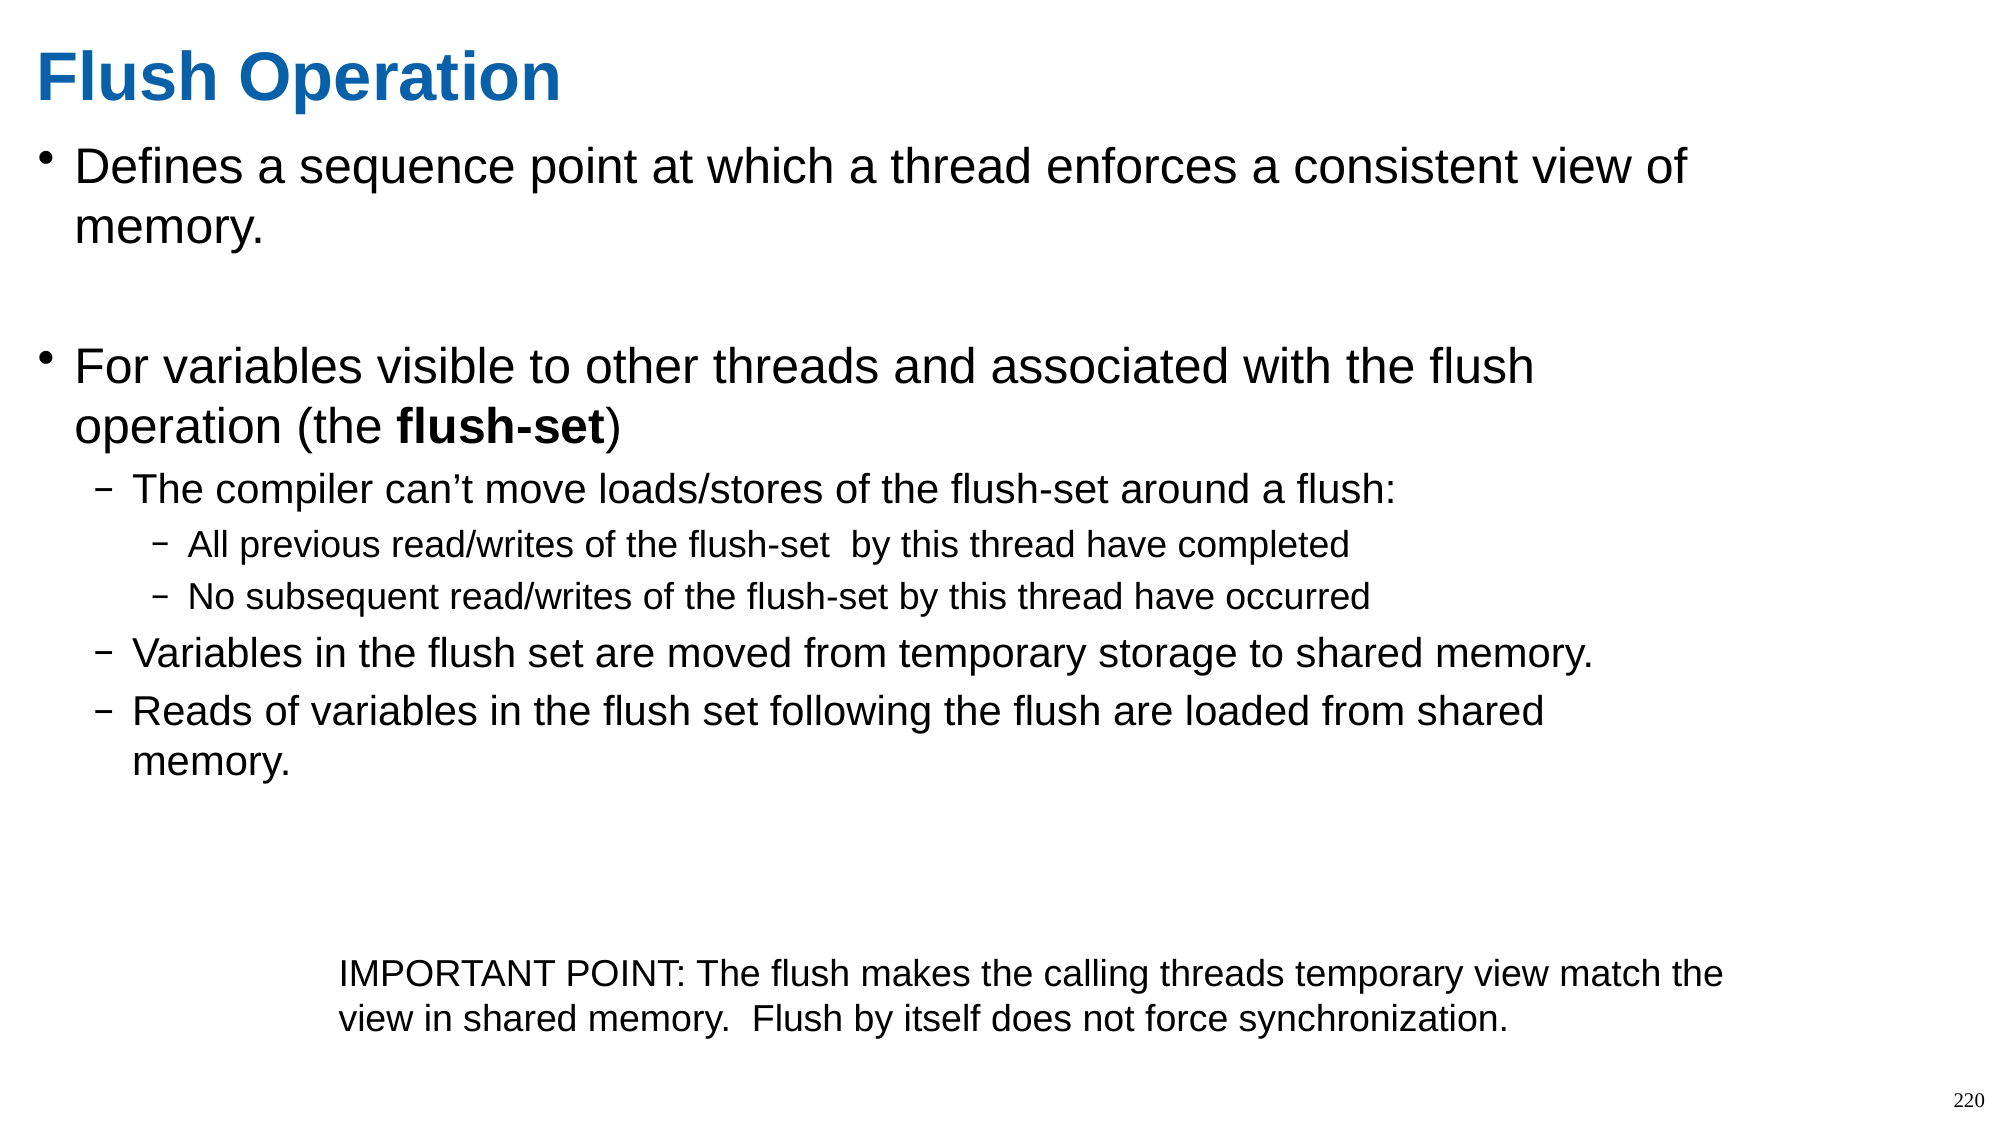

# Flush Operation
Defines a sequence point at which a thread enforces a consistent view of memory.

For variables visible to other threads and associated with the flush operation (the flush-set)
The compiler can’t move loads/stores of the flush-set around a flush:
All previous read/writes of the flush-set  by this thread have completed
No subsequent read/writes of the flush-set by this thread have occurred
Variables in the flush set are moved from temporary storage to shared memory.
Reads of variables in the flush set following the flush are loaded from shared memory.
IMPORTANT POINT: The flush makes the calling threads temporary view match the view in shared memory.  Flush by itself does not force synchronization.

220